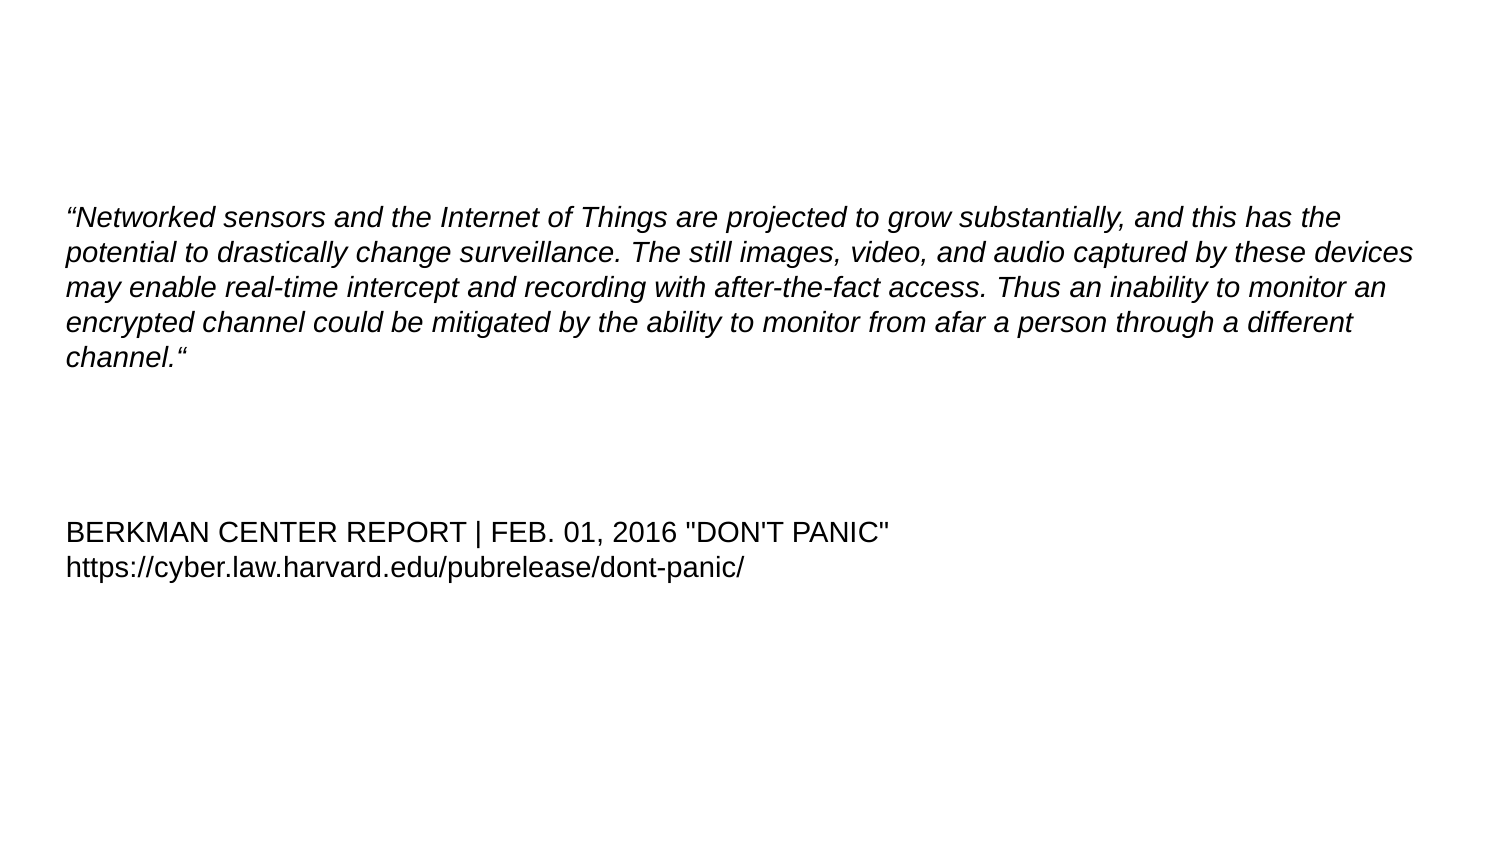

“Networked sensors and the Internet of Things are projected to grow substantially, and this has the potential to drastically change surveillance. The still images, video, and audio captured by these devices may enable real-time intercept and recording with after-the-fact access. Thus an inability to monitor an encrypted channel could be mitigated by the ability to monitor from afar a person through a different channel.“

BERKMAN CENTER REPORT | FEB. 01, 2016 "DON'T PANIC"
https://cyber.law.harvard.edu/pubrelease/dont-panic/